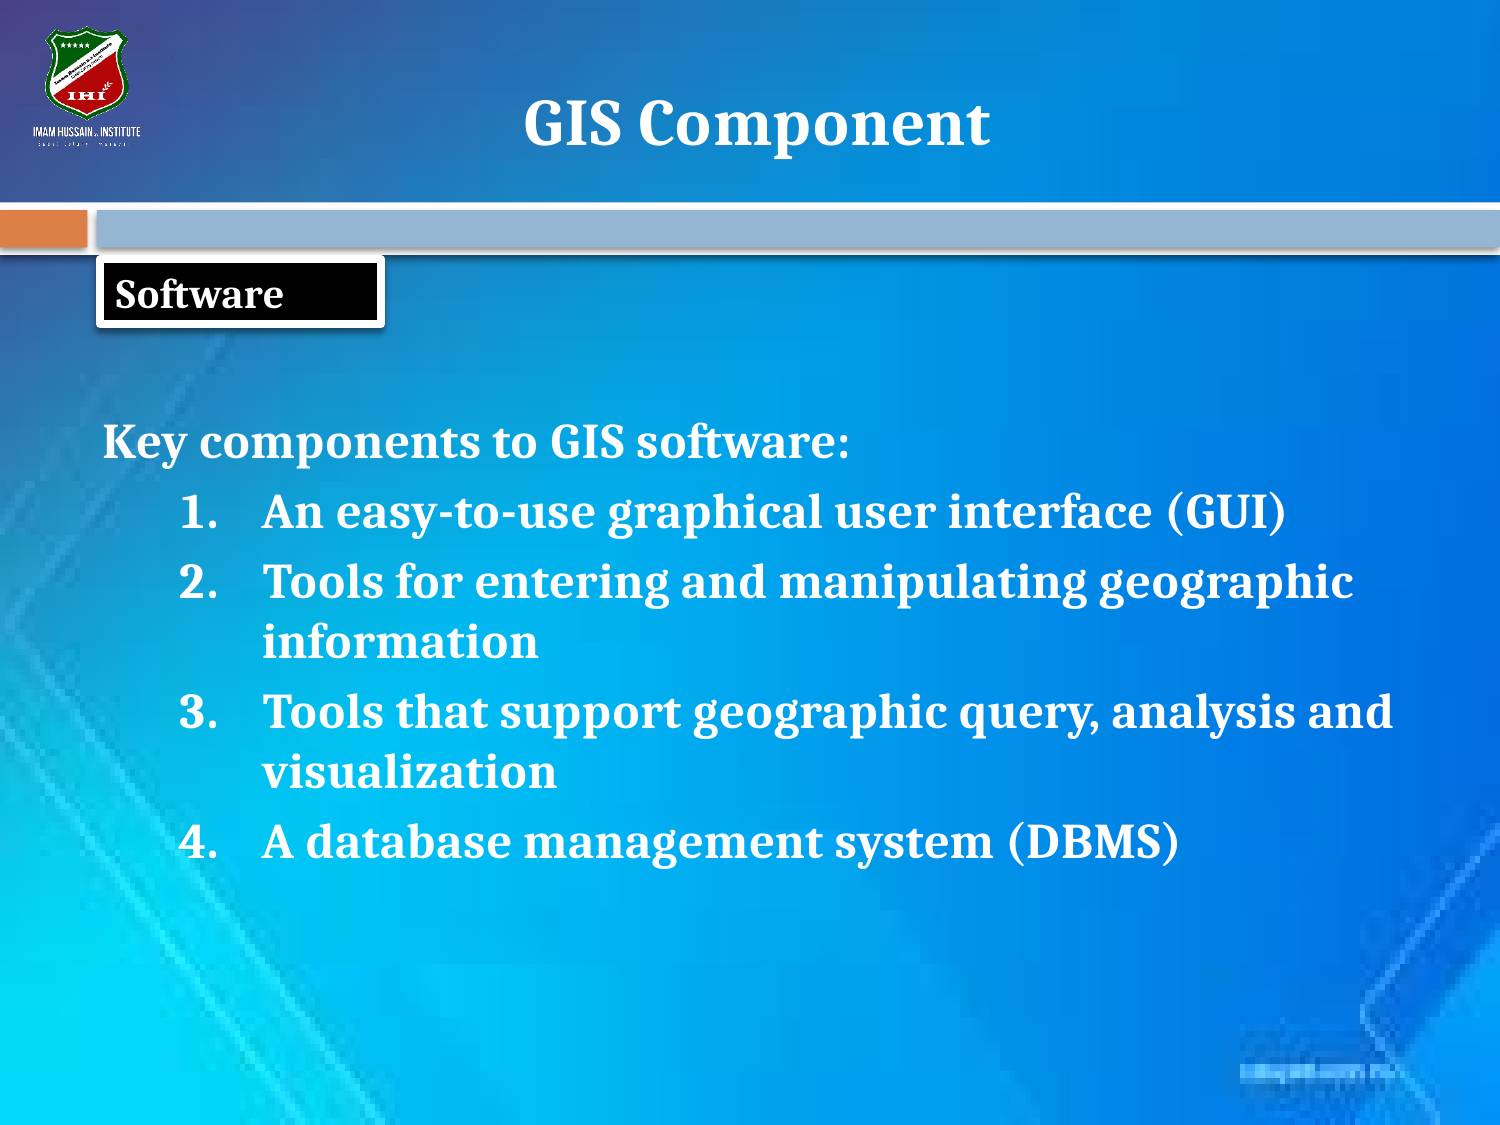

# GIS Component
Software

Key components to GIS software:
An easy-to-use graphical user interface (GUI)
Tools for entering and manipulating geographic information
Tools that support geographic query, analysis and visualization
A database management system (DBMS)